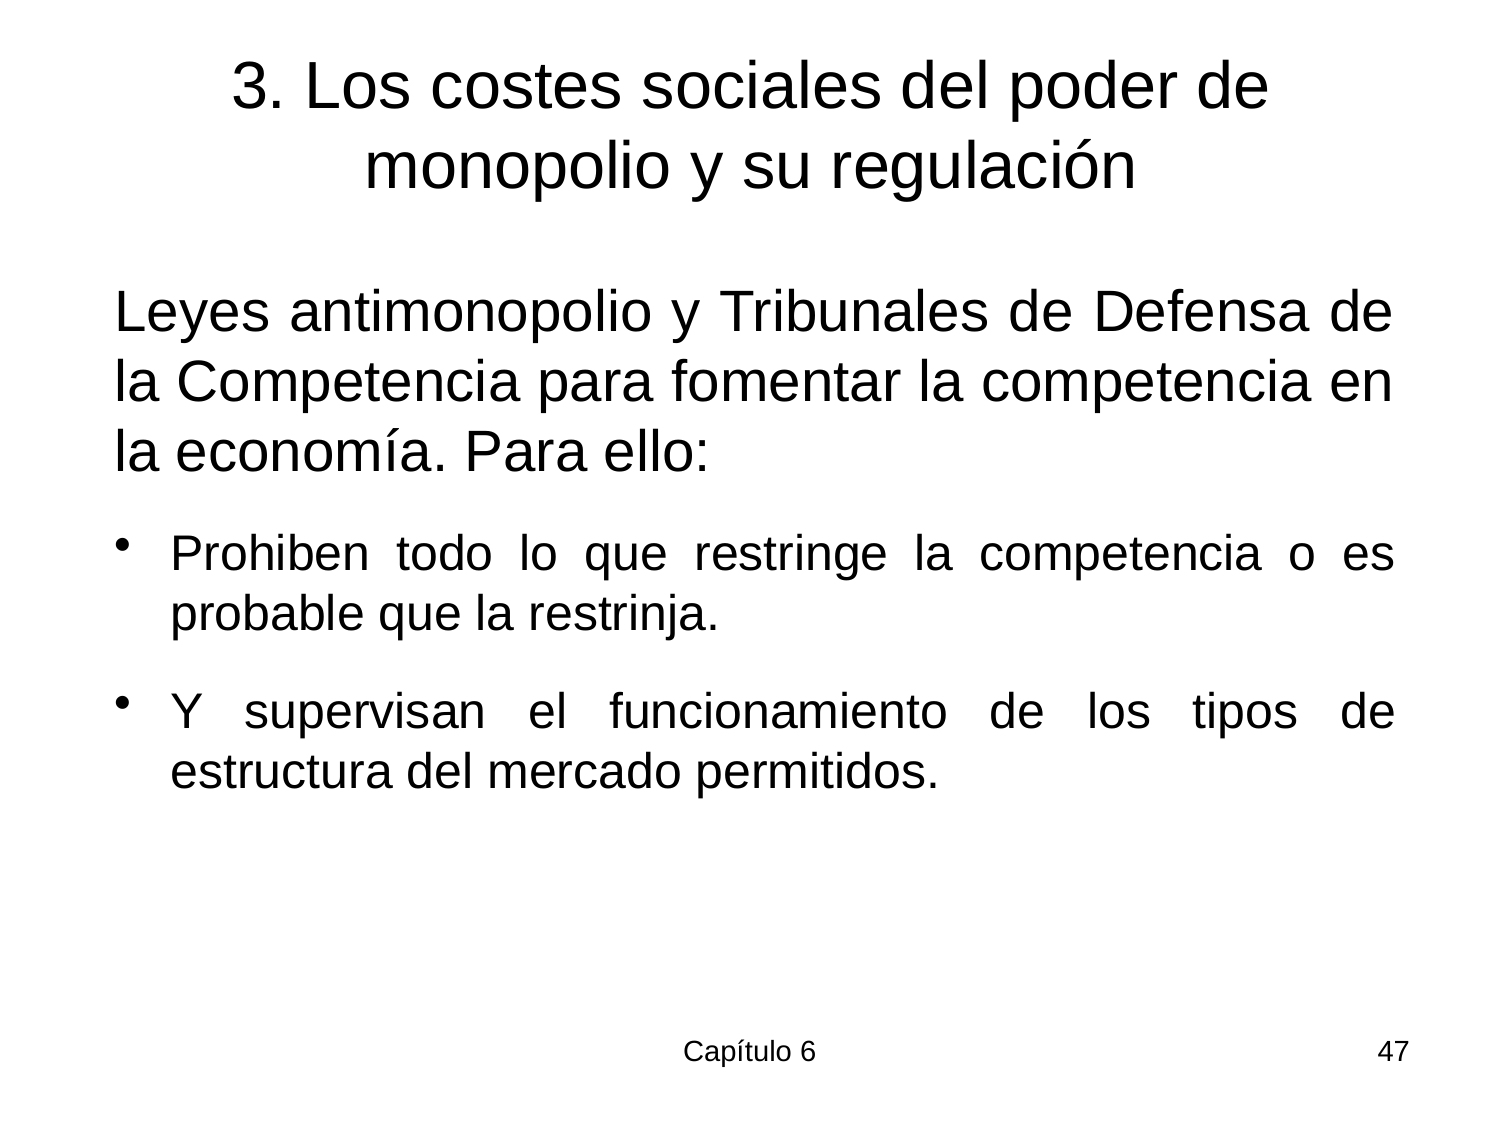

# 3. Los costes sociales del poder de monopolio y su regulación
Leyes antimonopolio y Tribunales de Defensa de la Competencia para fomentar la competencia en la economía. Para ello:
Prohiben todo lo que restringe la competencia o es probable que la restrinja.
Y supervisan el funcionamiento de los tipos de estructura del mercado permitidos.
Capítulo 6
47